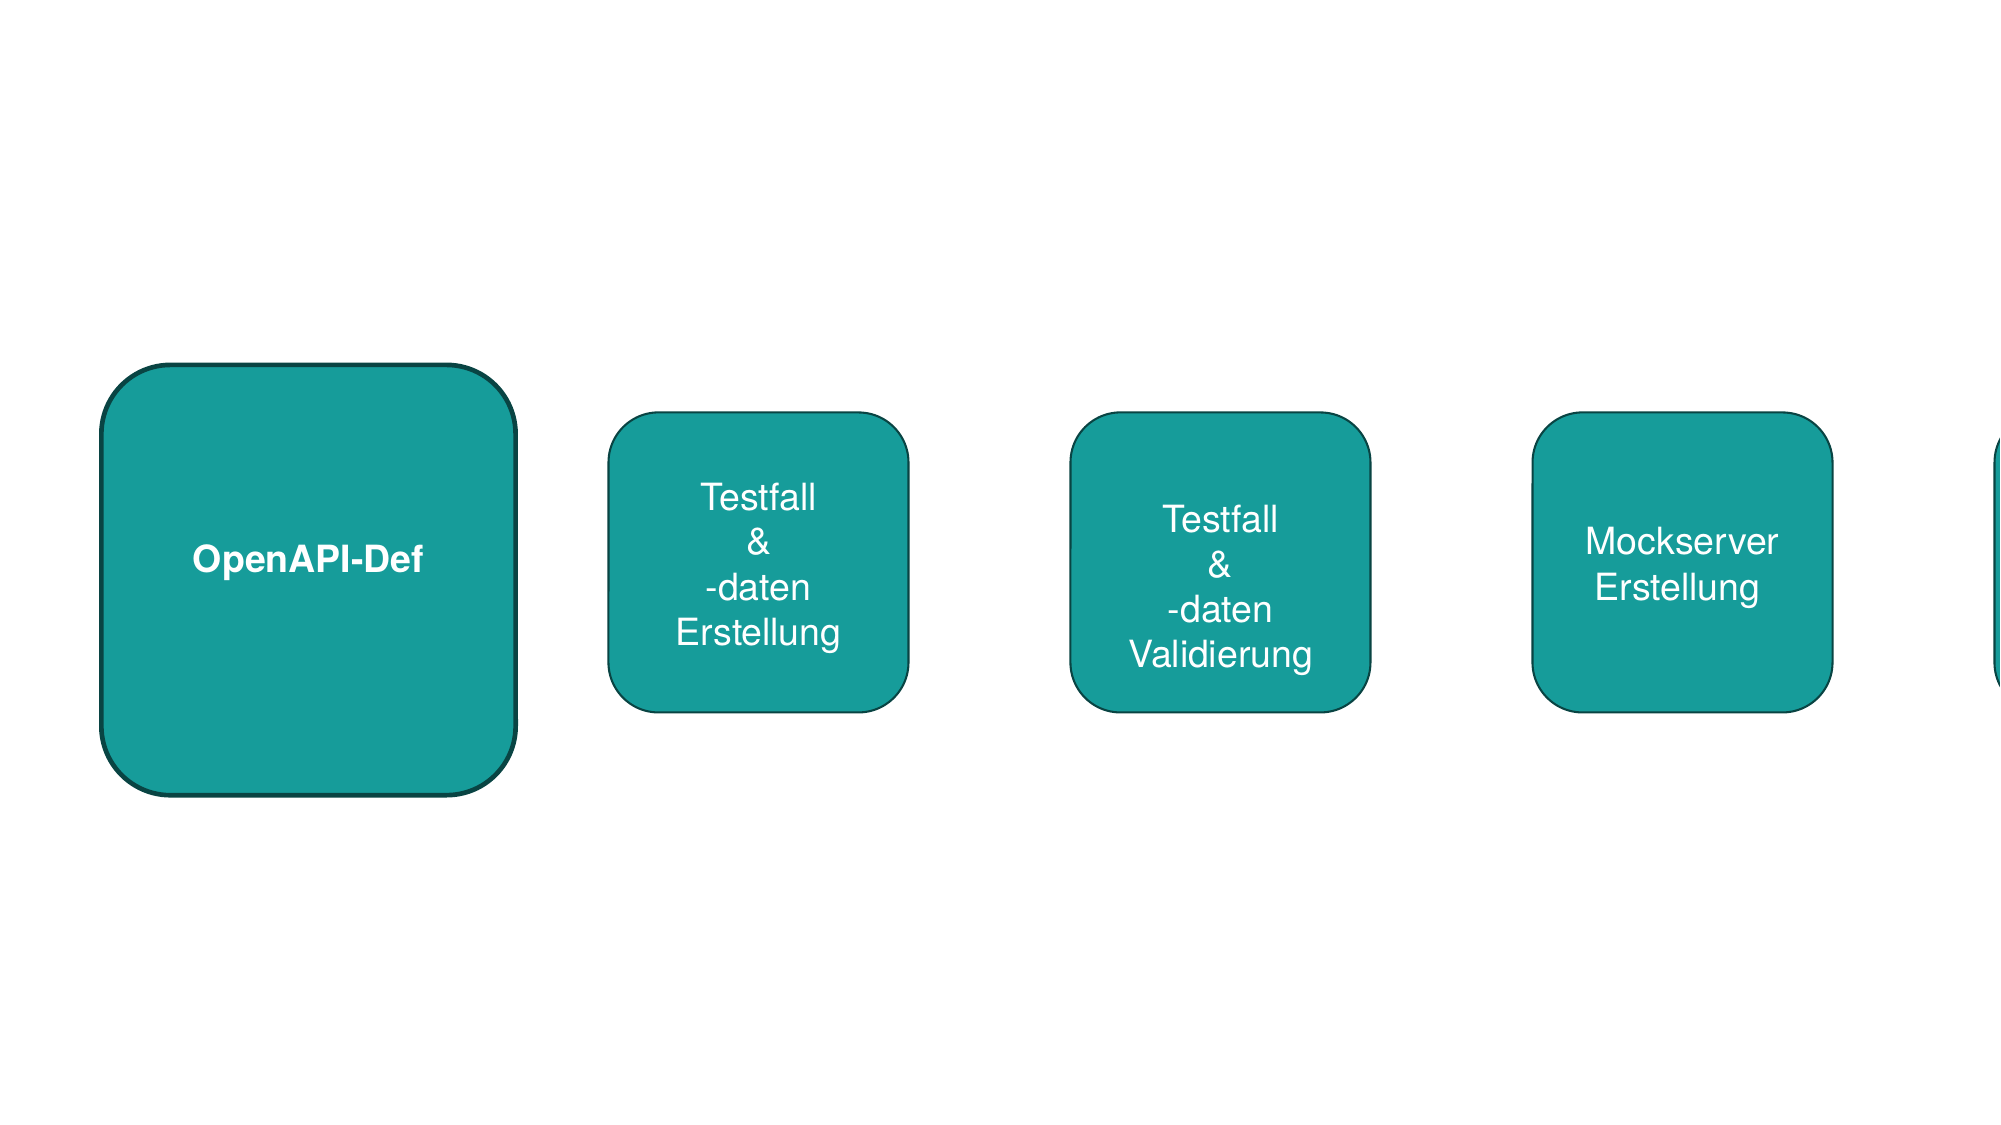

OpenAPI-Def

Testfall
&
-daten
Erstellung

Testfall
&
-daten
Validierung
Mockserver
Erstellung
CRUD Test
Durchführung